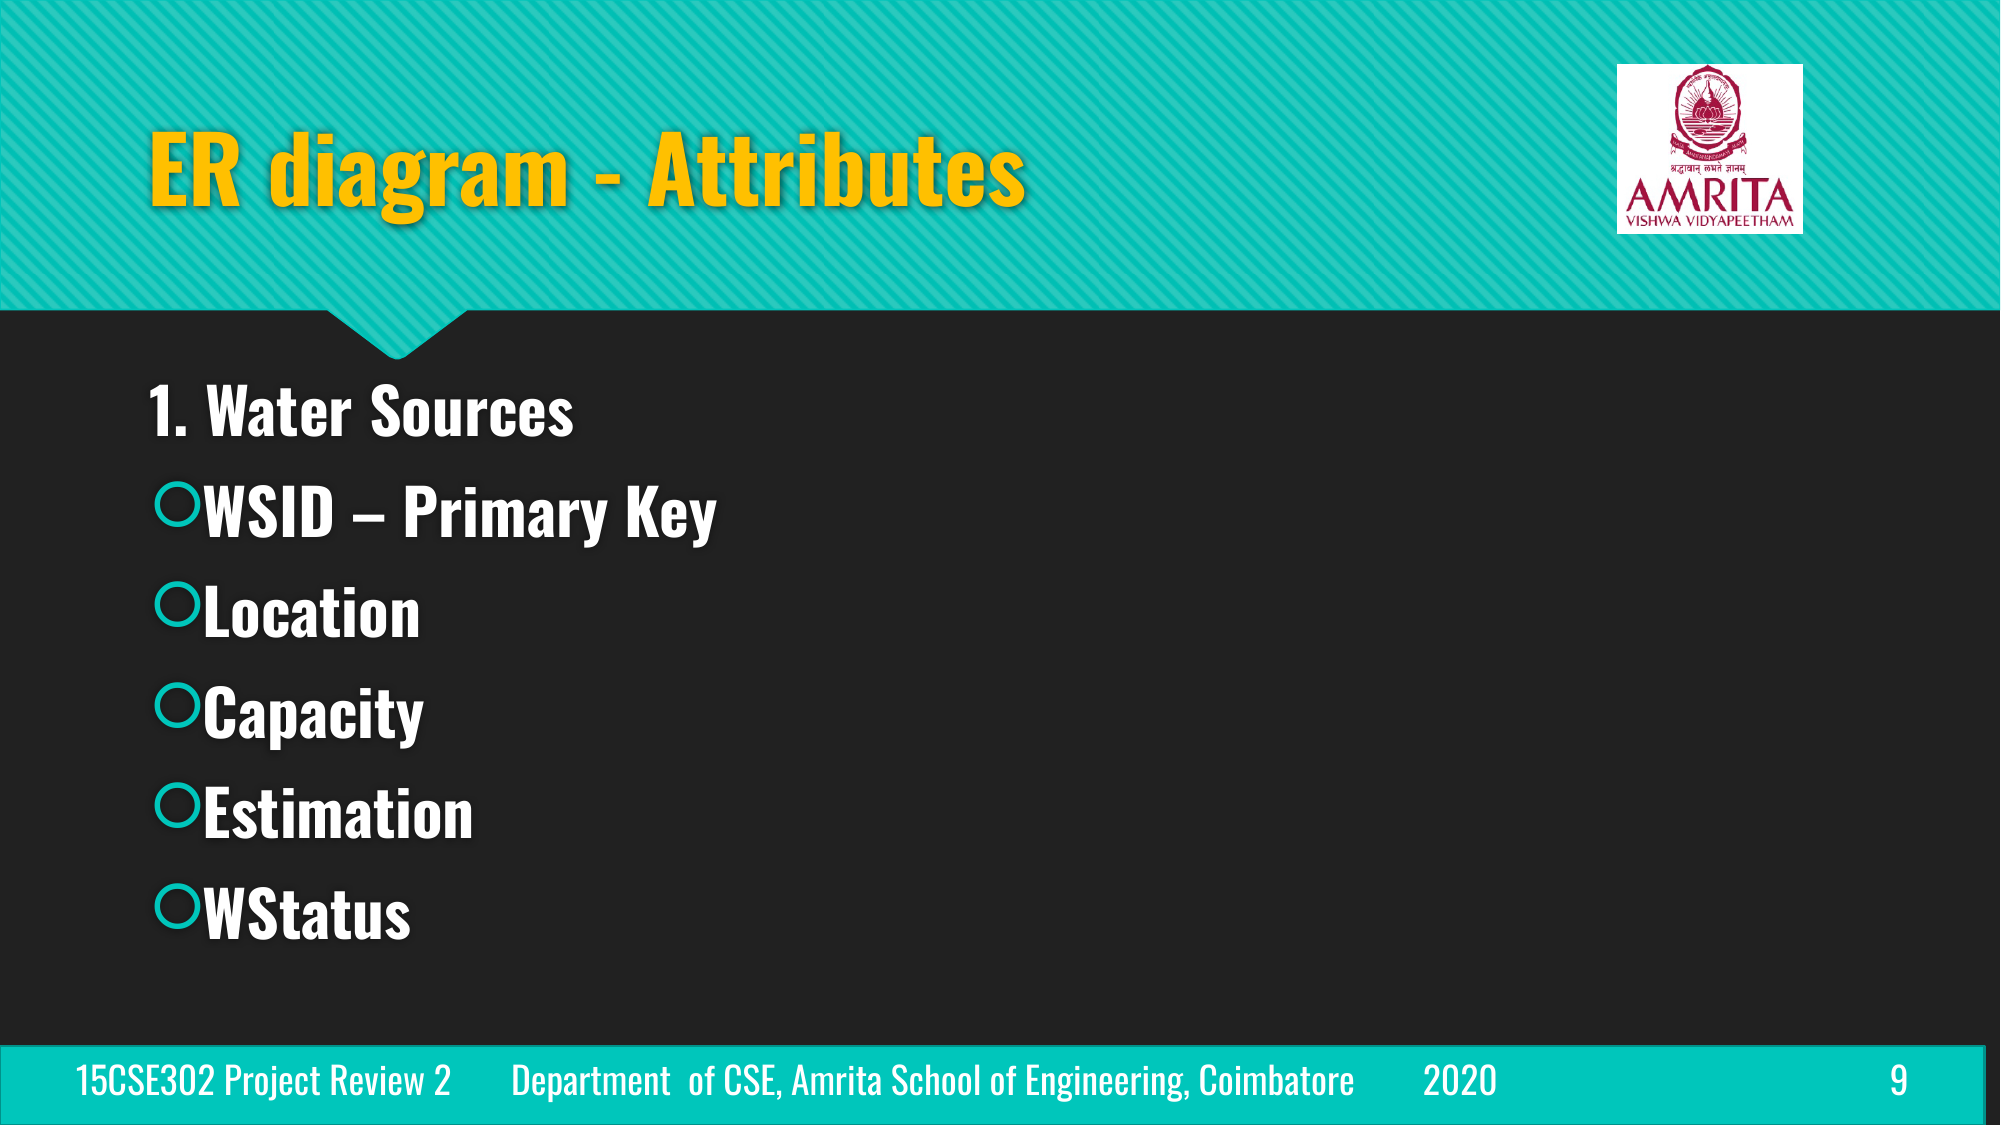

# ER diagram - Attributes
1. Water Sources
WSID – Primary Key
Location
Capacity
Estimation
WStatus